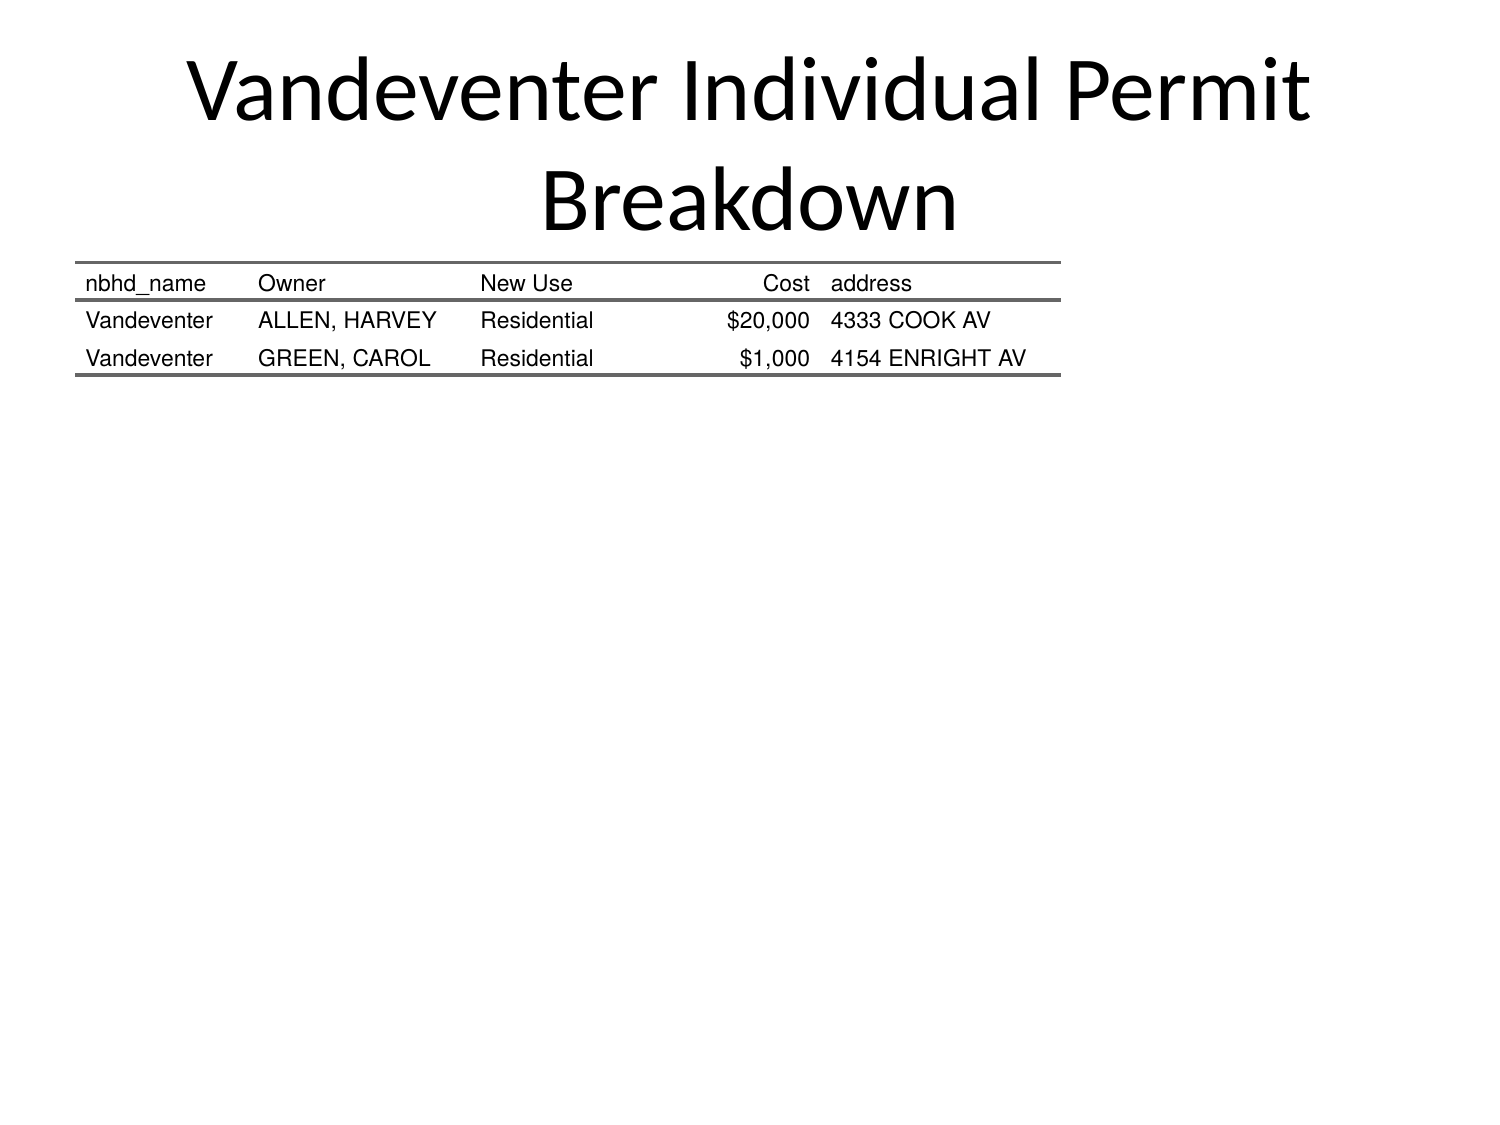

# Vandeventer Individual Permit Breakdown
| nbhd\_name | Owner | New Use | Cost | address |
| --- | --- | --- | --- | --- |
| Vandeventer | ALLEN, HARVEY | Residential | $20,000 | 4333 COOK AV |
| Vandeventer | GREEN, CAROL | Residential | $1,000 | 4154 ENRIGHT AV |